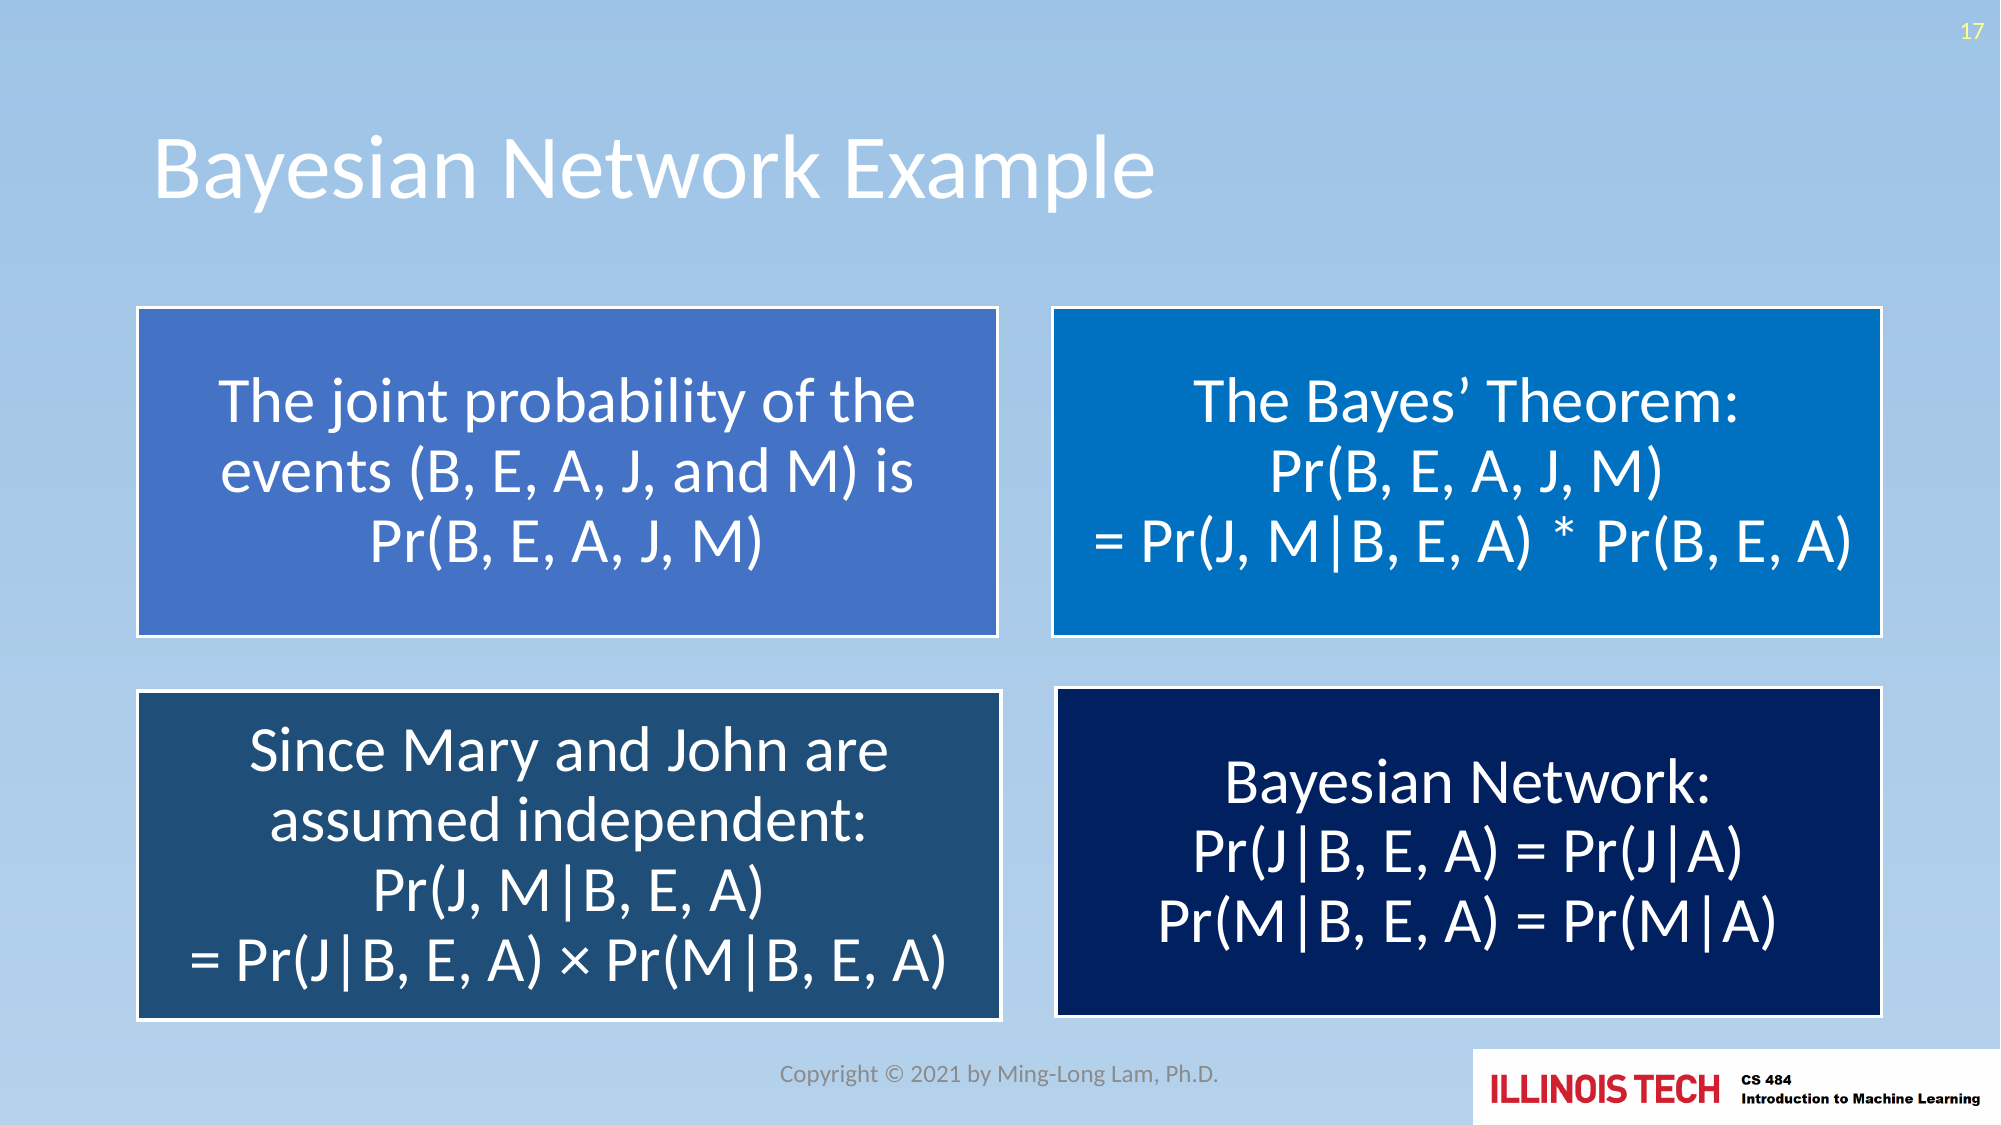

17
# Bayesian Network Example
The joint probability of the events (B, E, A, J, and M) is Pr(B, E, A, J, M)
The Bayes’ Theorem:
Pr(B, E, A, J, M)
 = Pr(J, M|B, E, A) * Pr(B, E, A)
Since Mary and John are assumed independent:
Pr(J, M|B, E, A)
= Pr(J|B, E, A) × Pr(M|B, E, A)
Bayesian Network:
Pr(J|B, E, A) = Pr(J|A)
Pr(M|B, E, A) = Pr(M|A)
Copyright © 2021 by Ming-Long Lam, Ph.D.